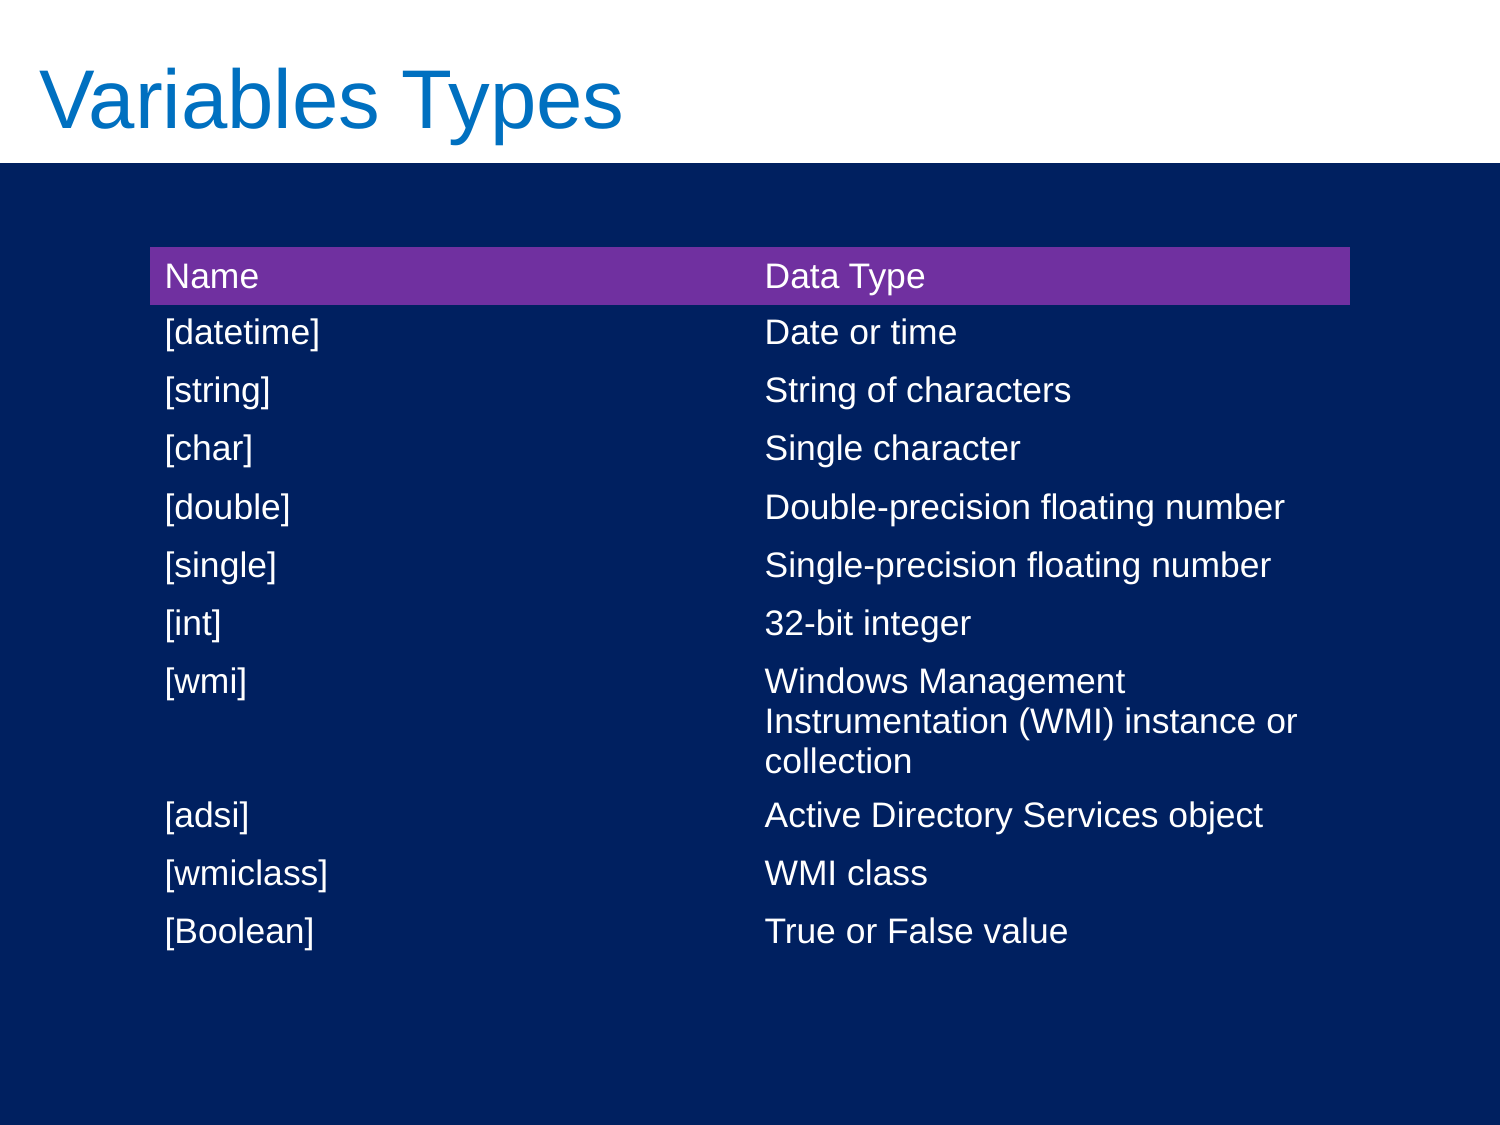

Variables Types
| Name | Data Type |
| --- | --- |
| [datetime] | Date or time |
| [string] | String of characters |
| [char] | Single character |
| [double] | Double-precision floating number |
| [single] | Single-precision floating number |
| [int] | 32-bit integer |
| [wmi] | Windows Management Instrumentation (WMI) instance or collection |
| [adsi] | Active Directory Services object |
| [wmiclass] | WMI class |
| [Boolean] | True or False value |